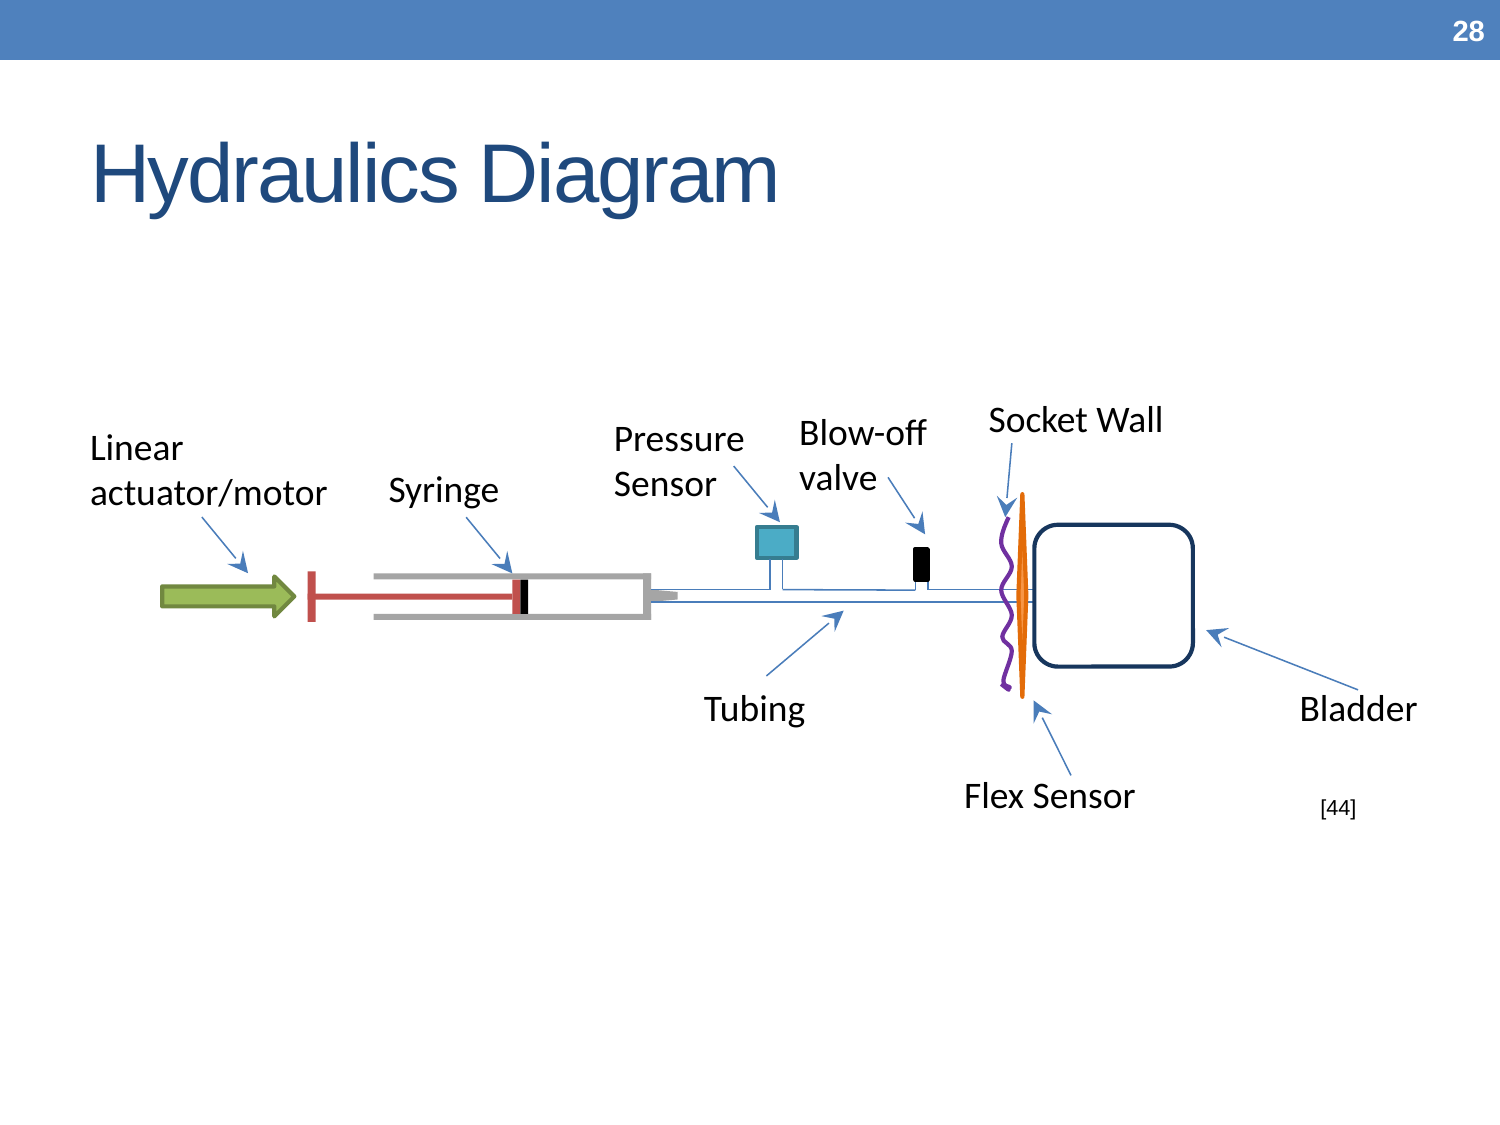

28
# Hydraulics Diagram
Socket Wall
Blow-off valve
Pressure Sensor
Linear actuator/motor
Syringe

Tubing
Bladder
Flex Sensor
[44]